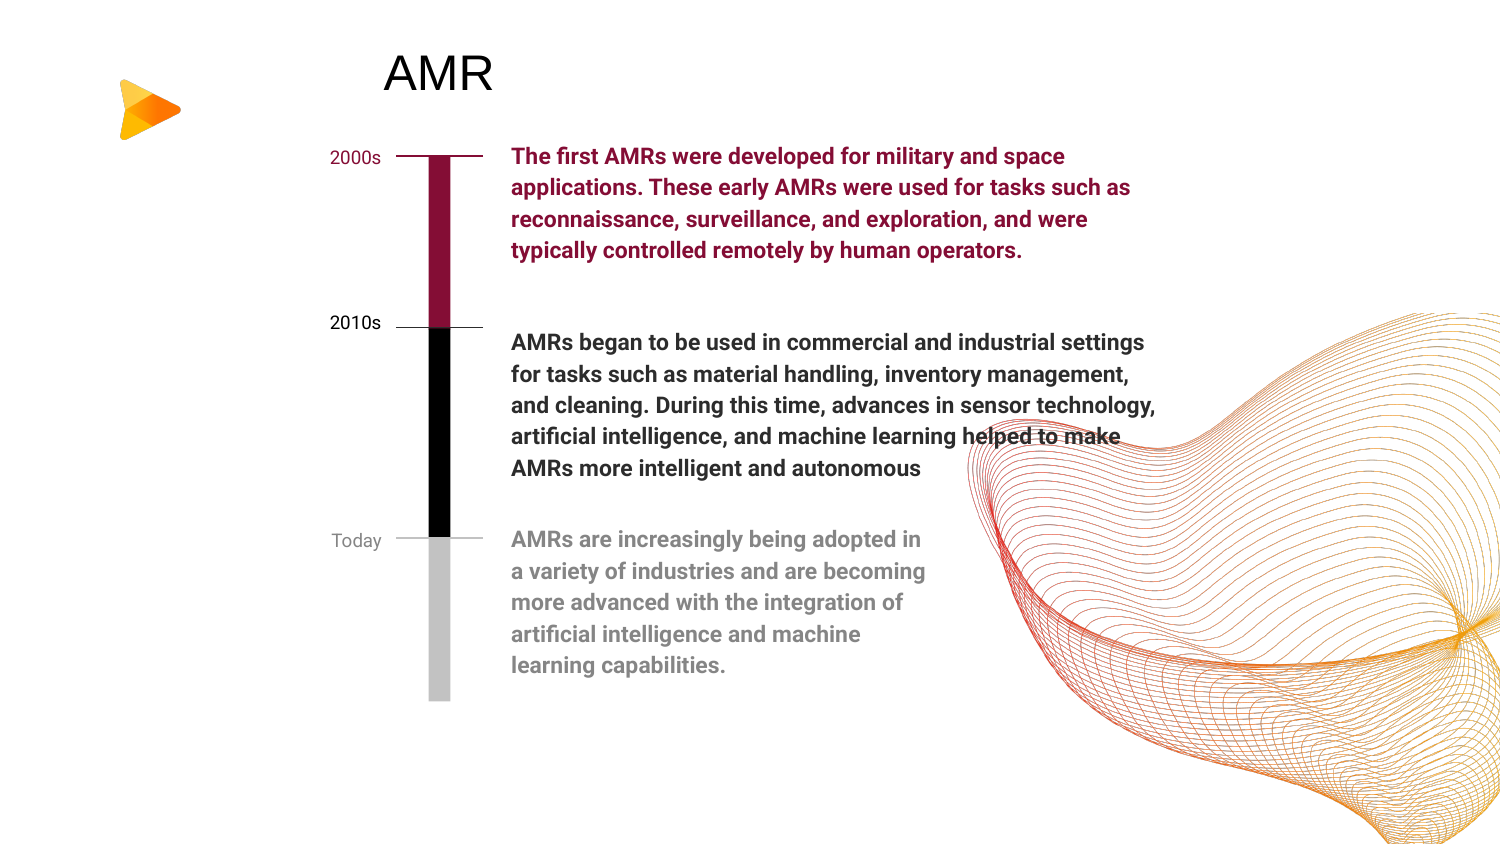

# AMR
The first AMRs were developed for military and space applications. These early AMRs were used for tasks such as reconnaissance, surveillance, and exploration, and were typically controlled remotely by human operators.
2000s

2010s
AMRs began to be used in commercial and industrial settings for tasks such as material handling, inventory management, and cleaning. During this time, advances in sensor technology, artificial intelligence, and machine learning helped to make AMRs more intelligent and autonomous

AMRs are increasingly being adopted in a variety of industries and are becoming more advanced with the integration of artificial intelligence and machine learning capabilities.
Today